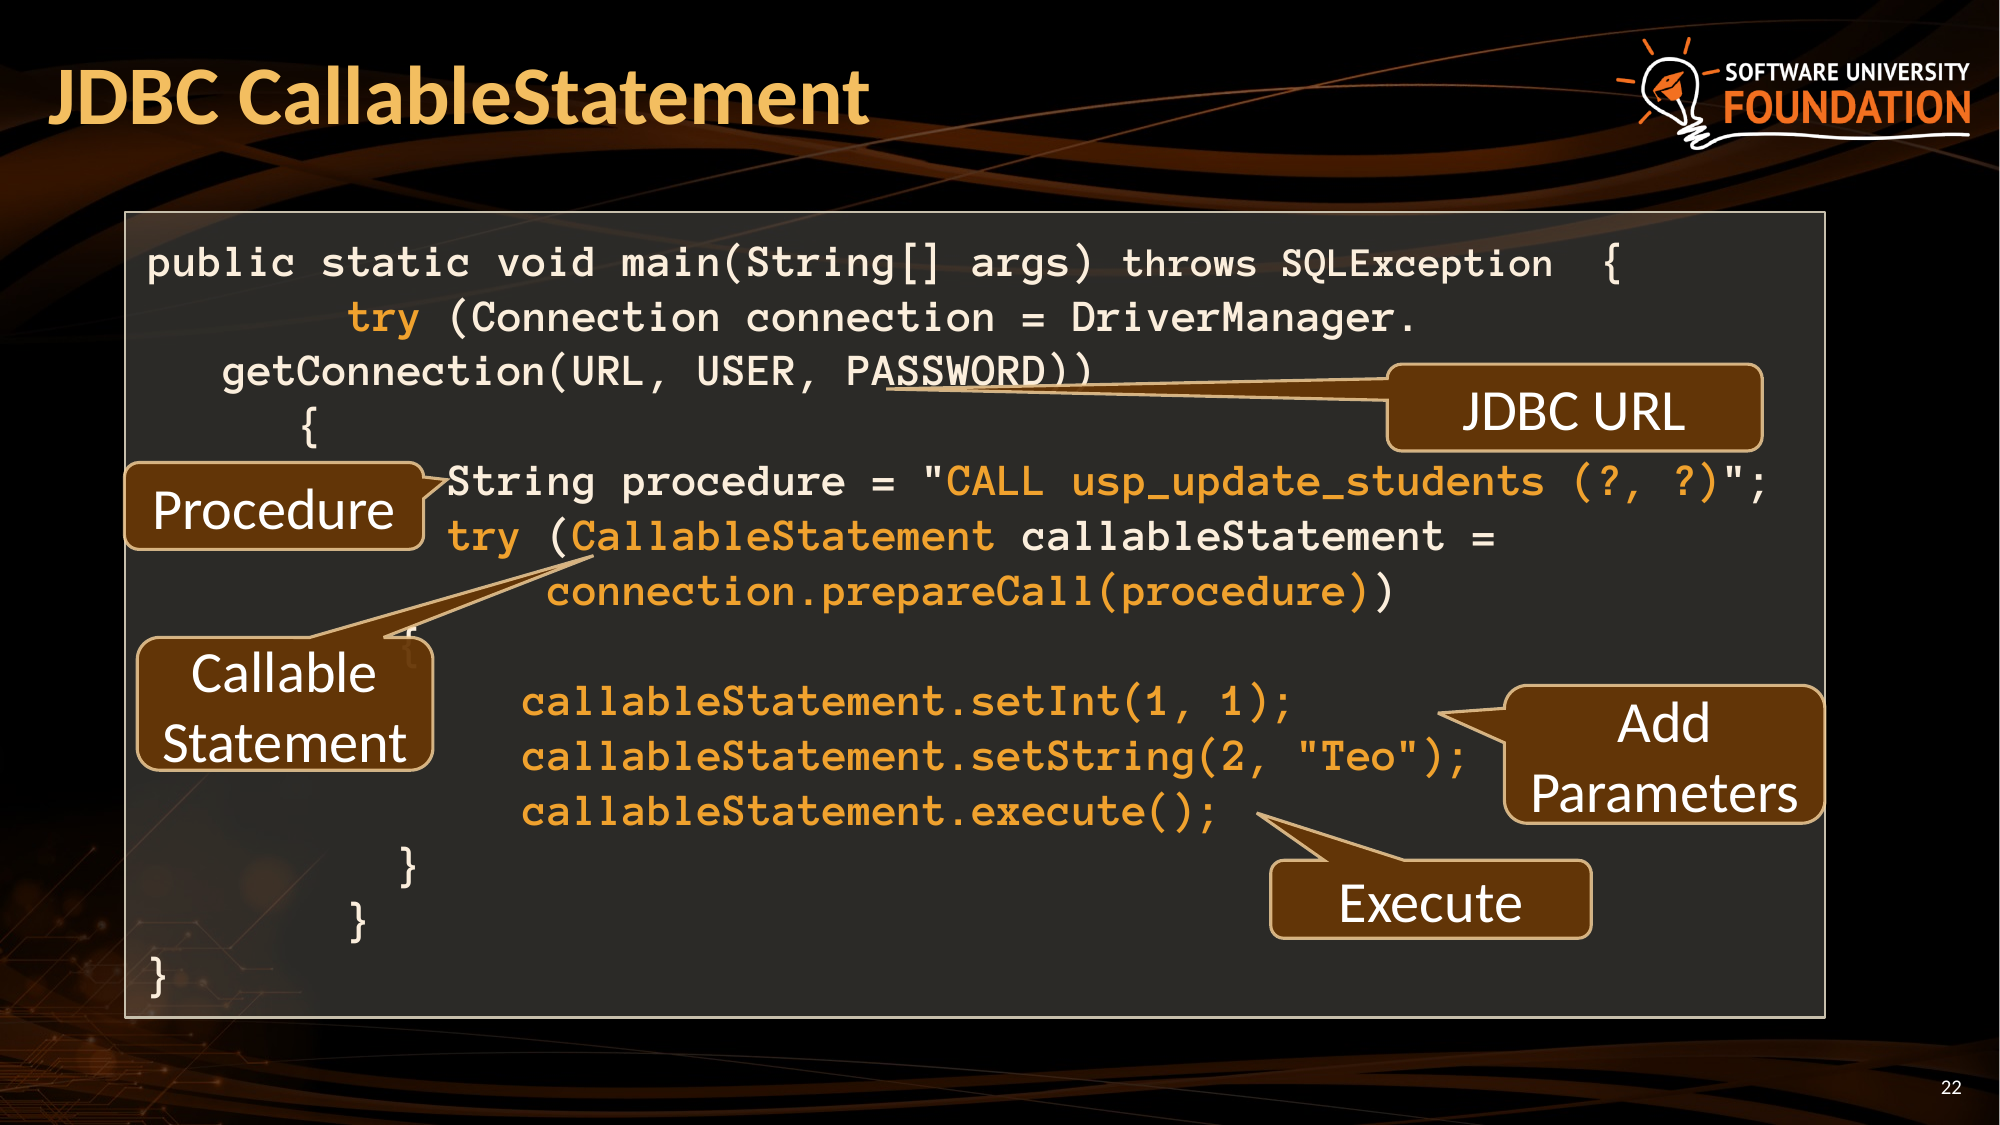

# JDBC CallableStatement
public static void main(String[] args) throws SQLException  {
        try (Connection connection = DriverManager. 			    getConnection(URL, USER, PASSWORD))
	{
            String procedure = "CALL usp_update_students (?, ?)";
            try (CallableStatement callableStatement = 				    connection.prepareCall(procedure))
	    {
               callableStatement.setInt(1, 1);
               callableStatement.setString(2, "Teo");
               callableStatement.execute();
	    }
        }
}
JDBC URL
Procedure
Callable
Statement
Add Parameters
Execute
22